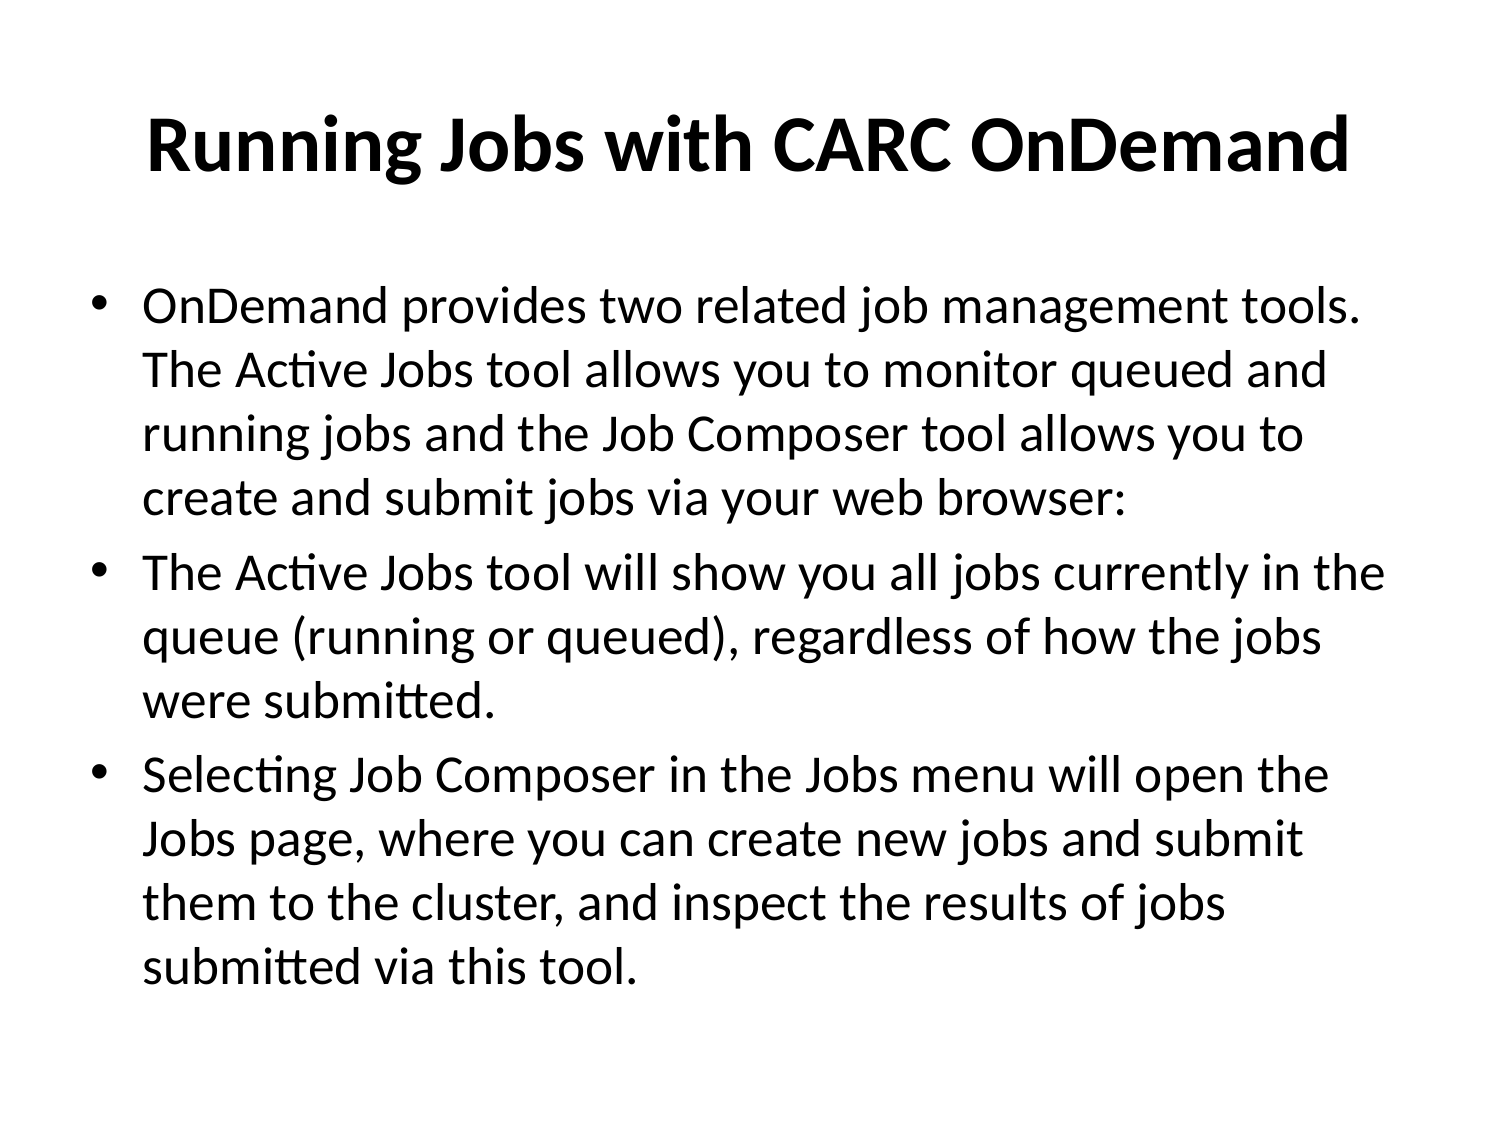

# Running Jobs with CARC OnDemand
OnDemand provides two related job management tools. The Active Jobs tool allows you to monitor queued and running jobs and the Job Composer tool allows you to create and submit jobs via your web browser:
The Active Jobs tool will show you all jobs currently in the queue (running or queued), regardless of how the jobs were submitted.
Selecting Job Composer in the Jobs menu will open the Jobs page, where you can create new jobs and submit them to the cluster, and inspect the results of jobs submitted via this tool.